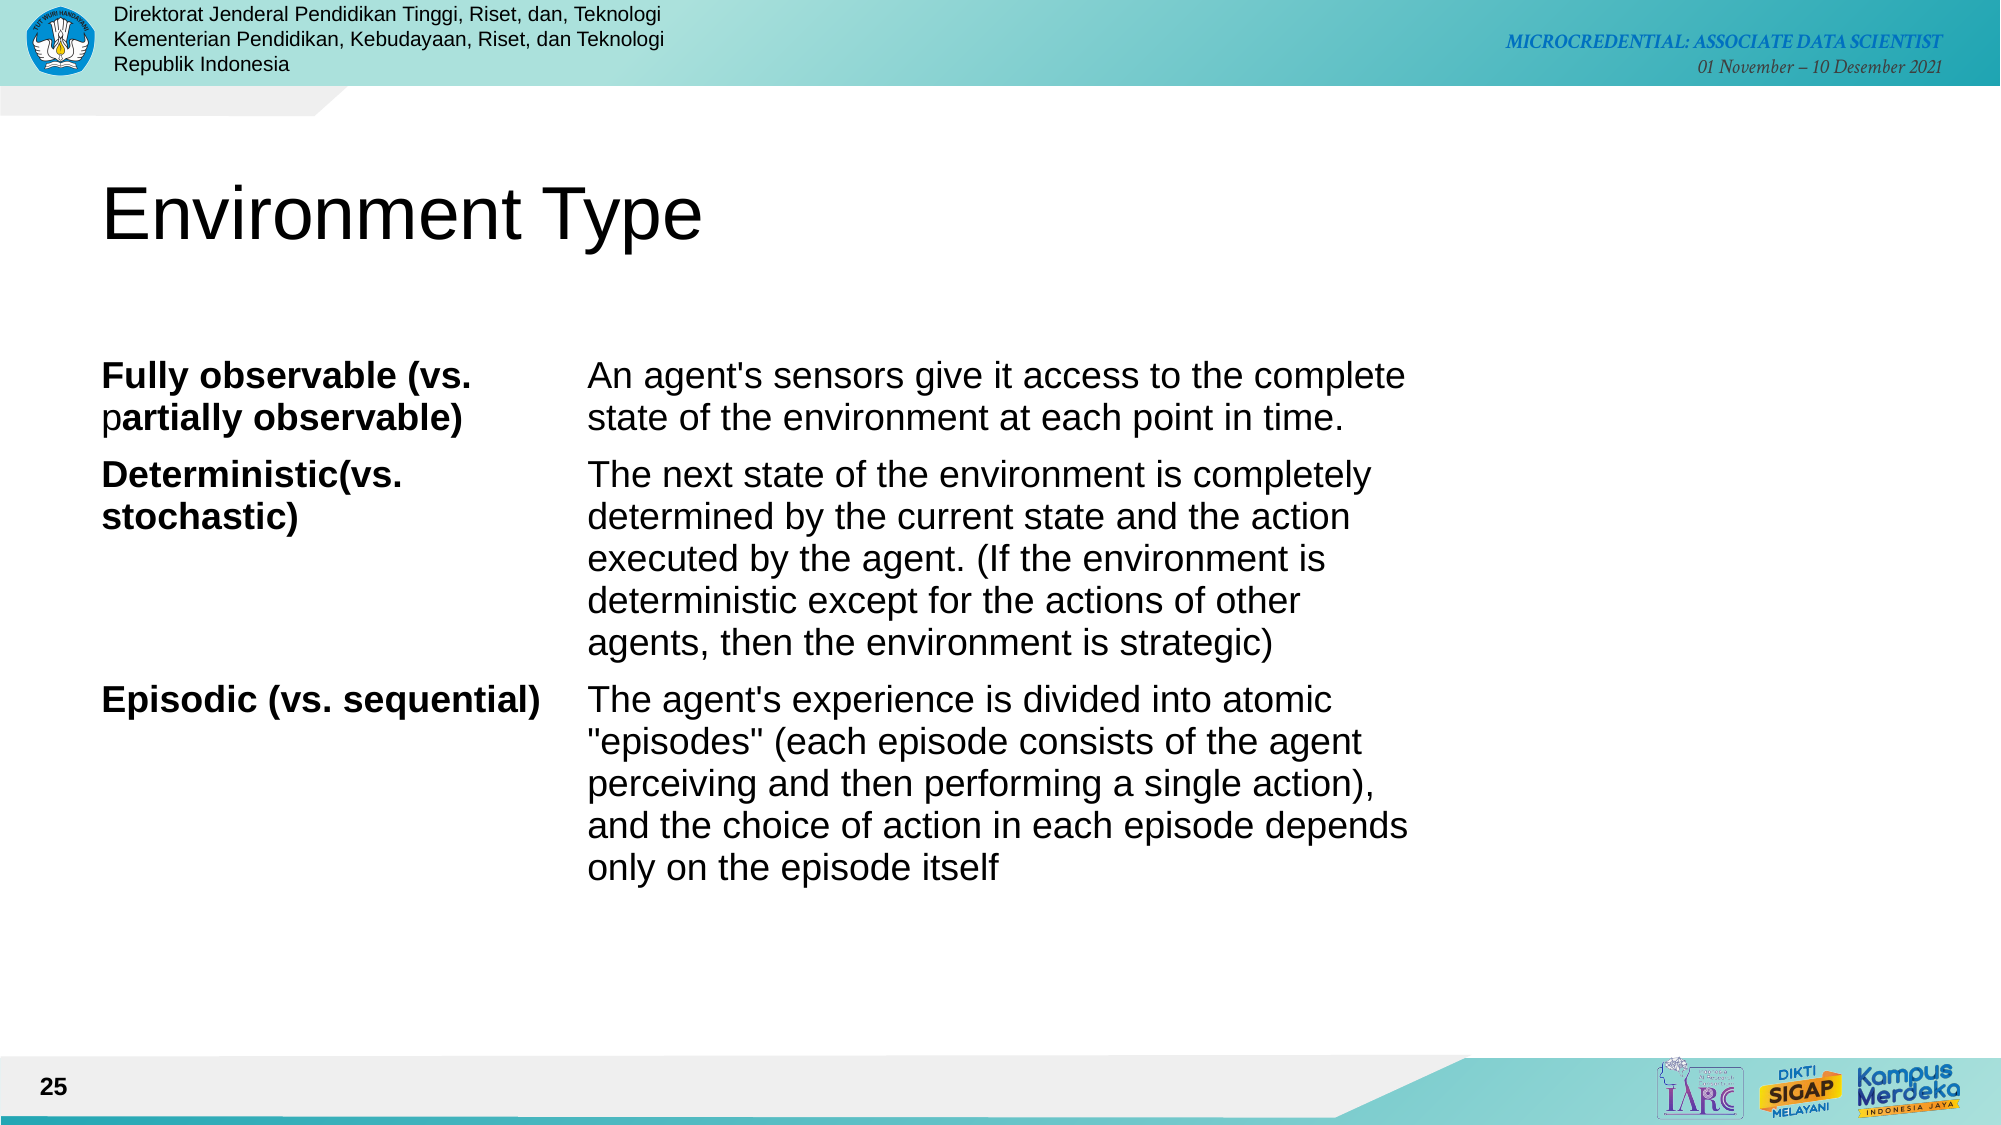

# Environment Type

| Fully observable (vs. partially observable) | An agent's sensors give it access to the complete state of the environment at each point in time. |
| --- | --- |
| Deterministic(vs. stochastic) | The next state of the environment is completely determined by the current state and the action executed by the agent. (If the environment is deterministic except for the actions of other agents, then the environment is strategic) |
| Episodic (vs. sequential) | The agent's experience is divided into atomic "episodes" (each episode consists of the agent perceiving and then performing a single action), and the choice of action in each episode depends only on the episode itself |
25